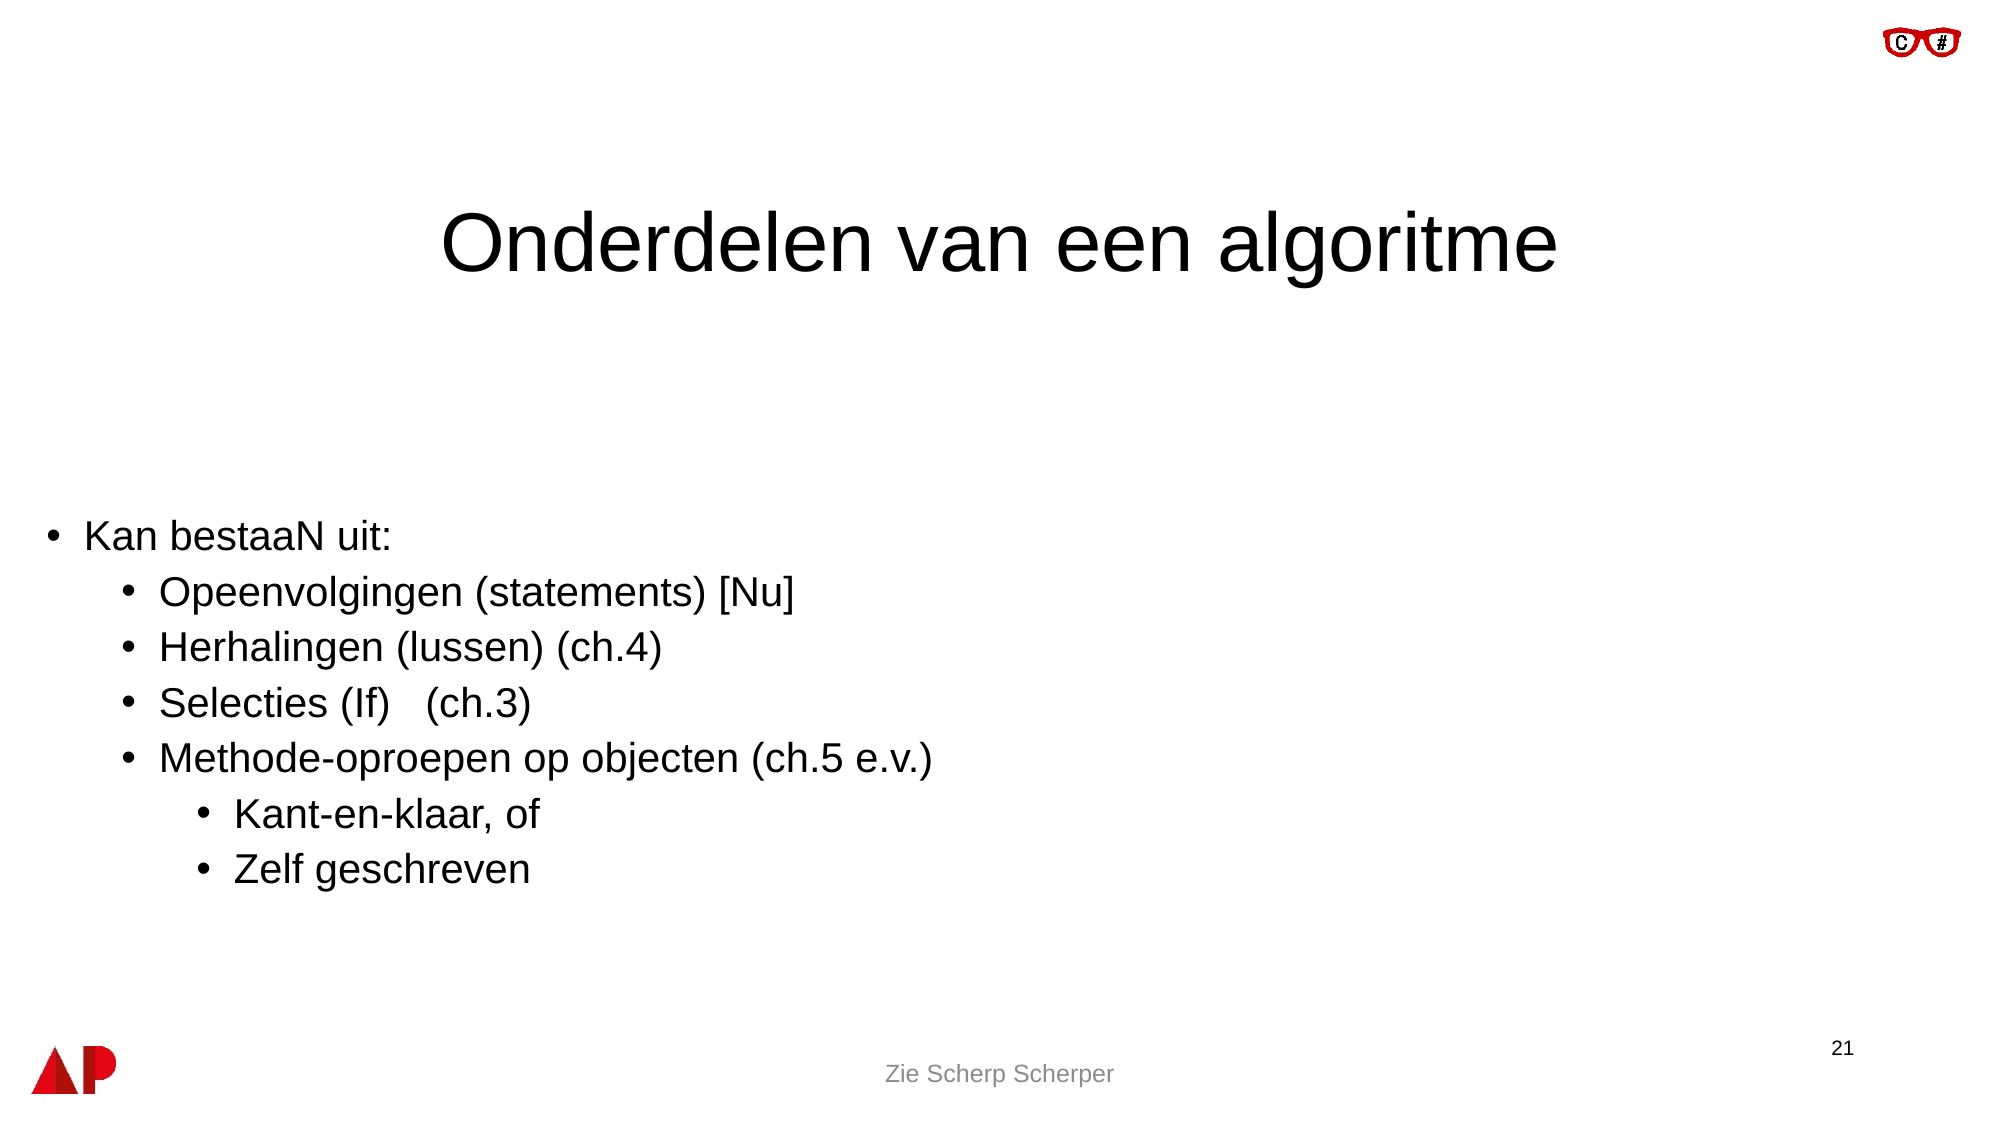

# Onderdelen van een algoritme
Kan bestaaN uit:
Opeenvolgingen (statements) [Nu]
Herhalingen (lussen) (ch.4)
Selecties (If)   (ch.3)
Methode-oproepen op objecten (ch.5 e.v.)
Kant-en-klaar, of
Zelf geschreven

21
Zie Scherp Scherper